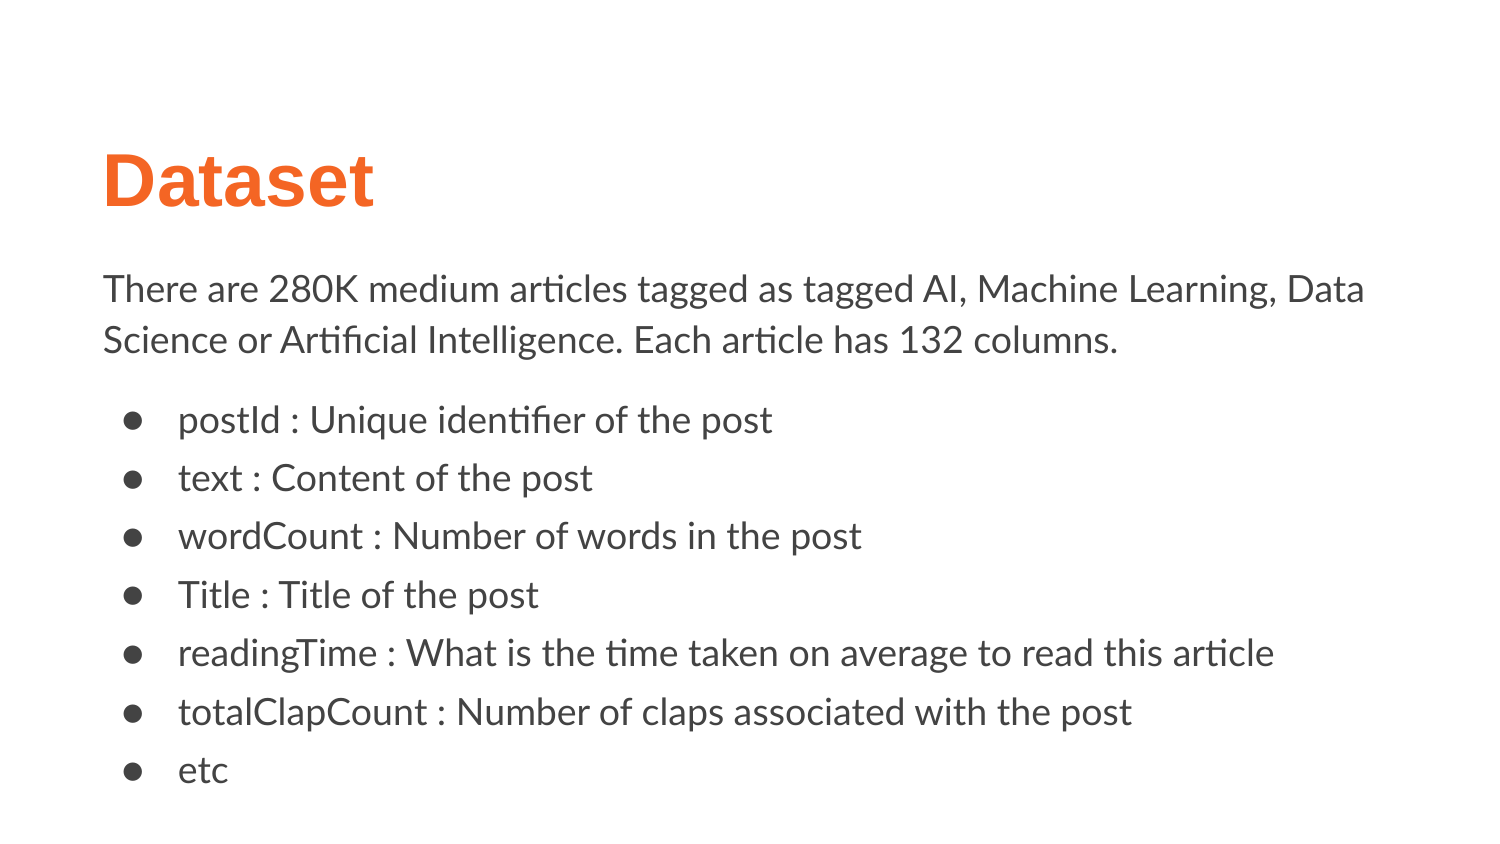

Dataset
There are 280K medium articles tagged as tagged AI, Machine Learning, Data Science or Artificial Intelligence. Each article has 132 columns.
postId : Unique identifier of the post
text : Content of the post
wordCount : Number of words in the post
Title : Title of the post
readingTime : What is the time taken on average to read this article
totalClapCount : Number of claps associated with the post
etc